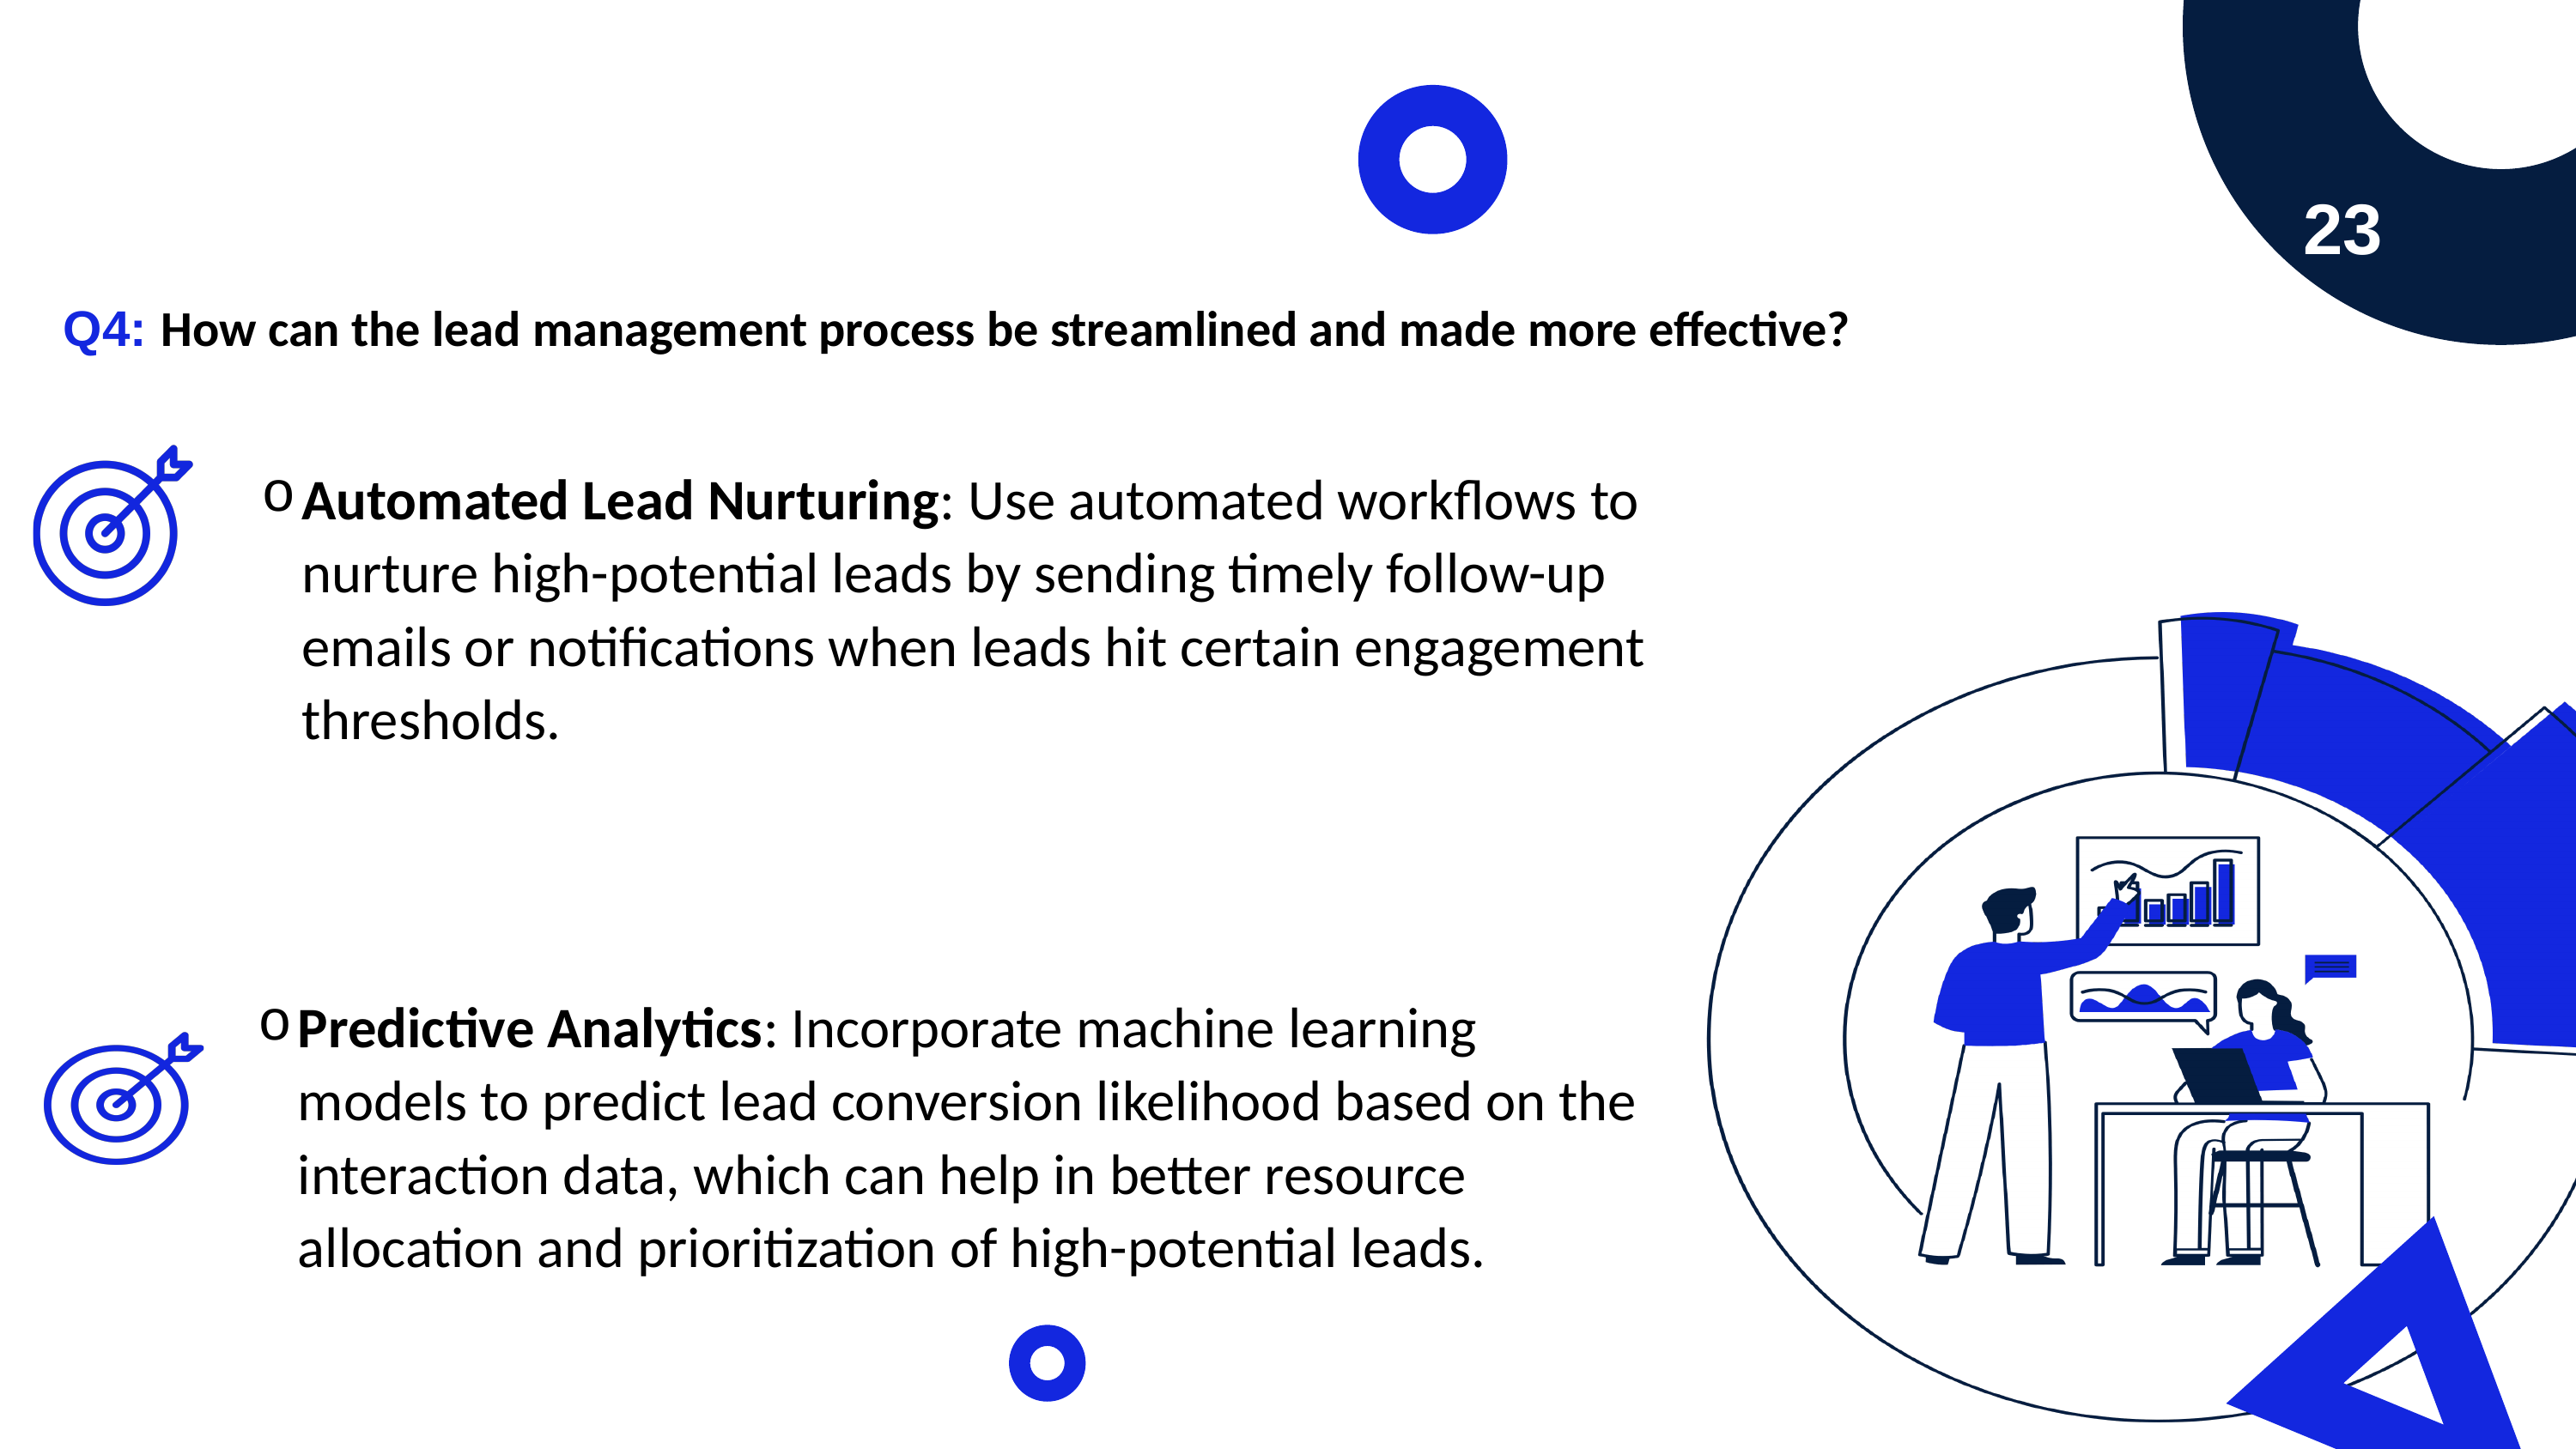

23
Q4: How can the lead management process be streamlined and made more effective?

Automated Lead Nurturing: Use automated workflows to nurture high-potential leads by sending timely follow-up emails or notifications when leads hit certain engagement thresholds.

Predictive Analytics: Incorporate machine learning models to predict lead conversion likelihood based on the interaction data, which can help in better resource allocation and prioritization of high-potential leads.